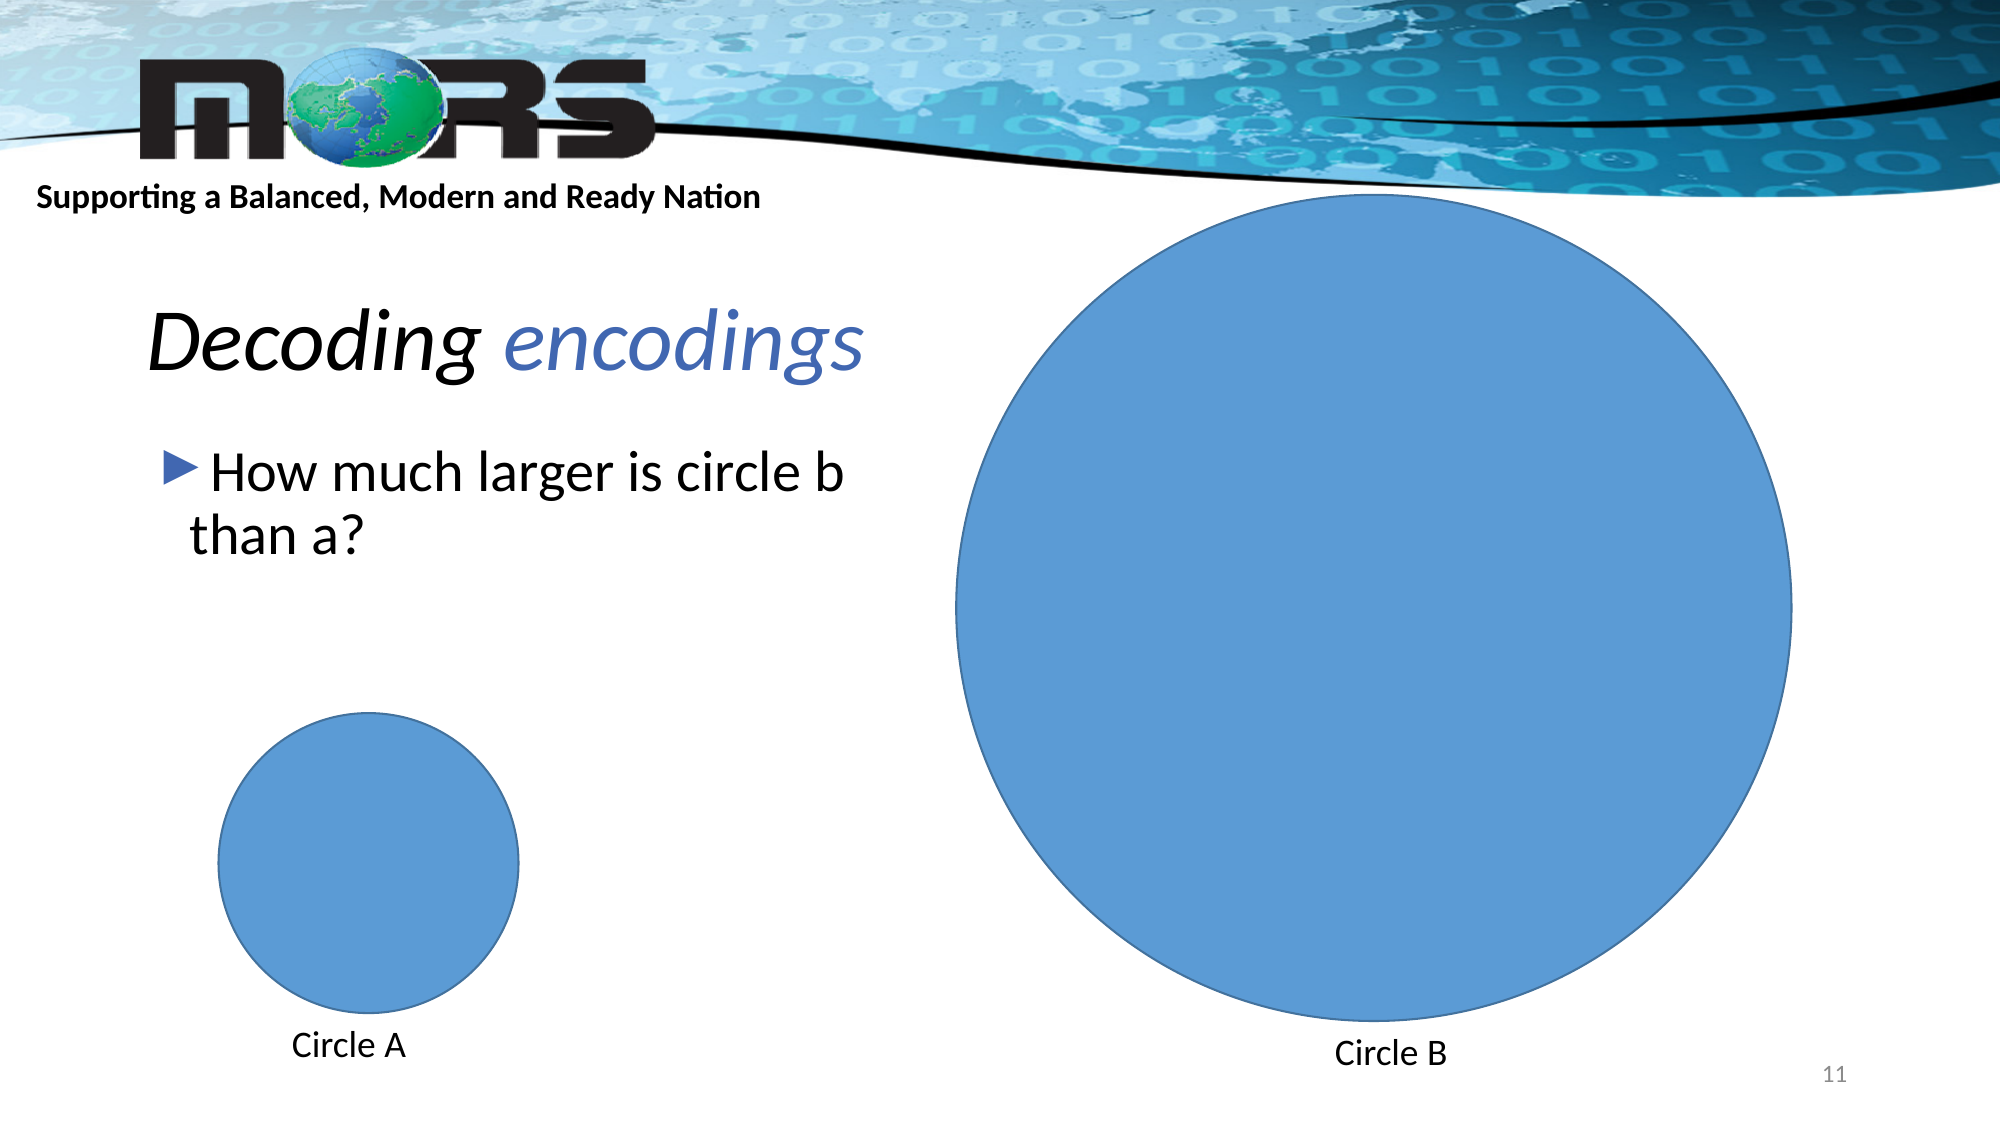

# Decoding encodings
How much larger is circle b than a?

Circle A
Circle B
11